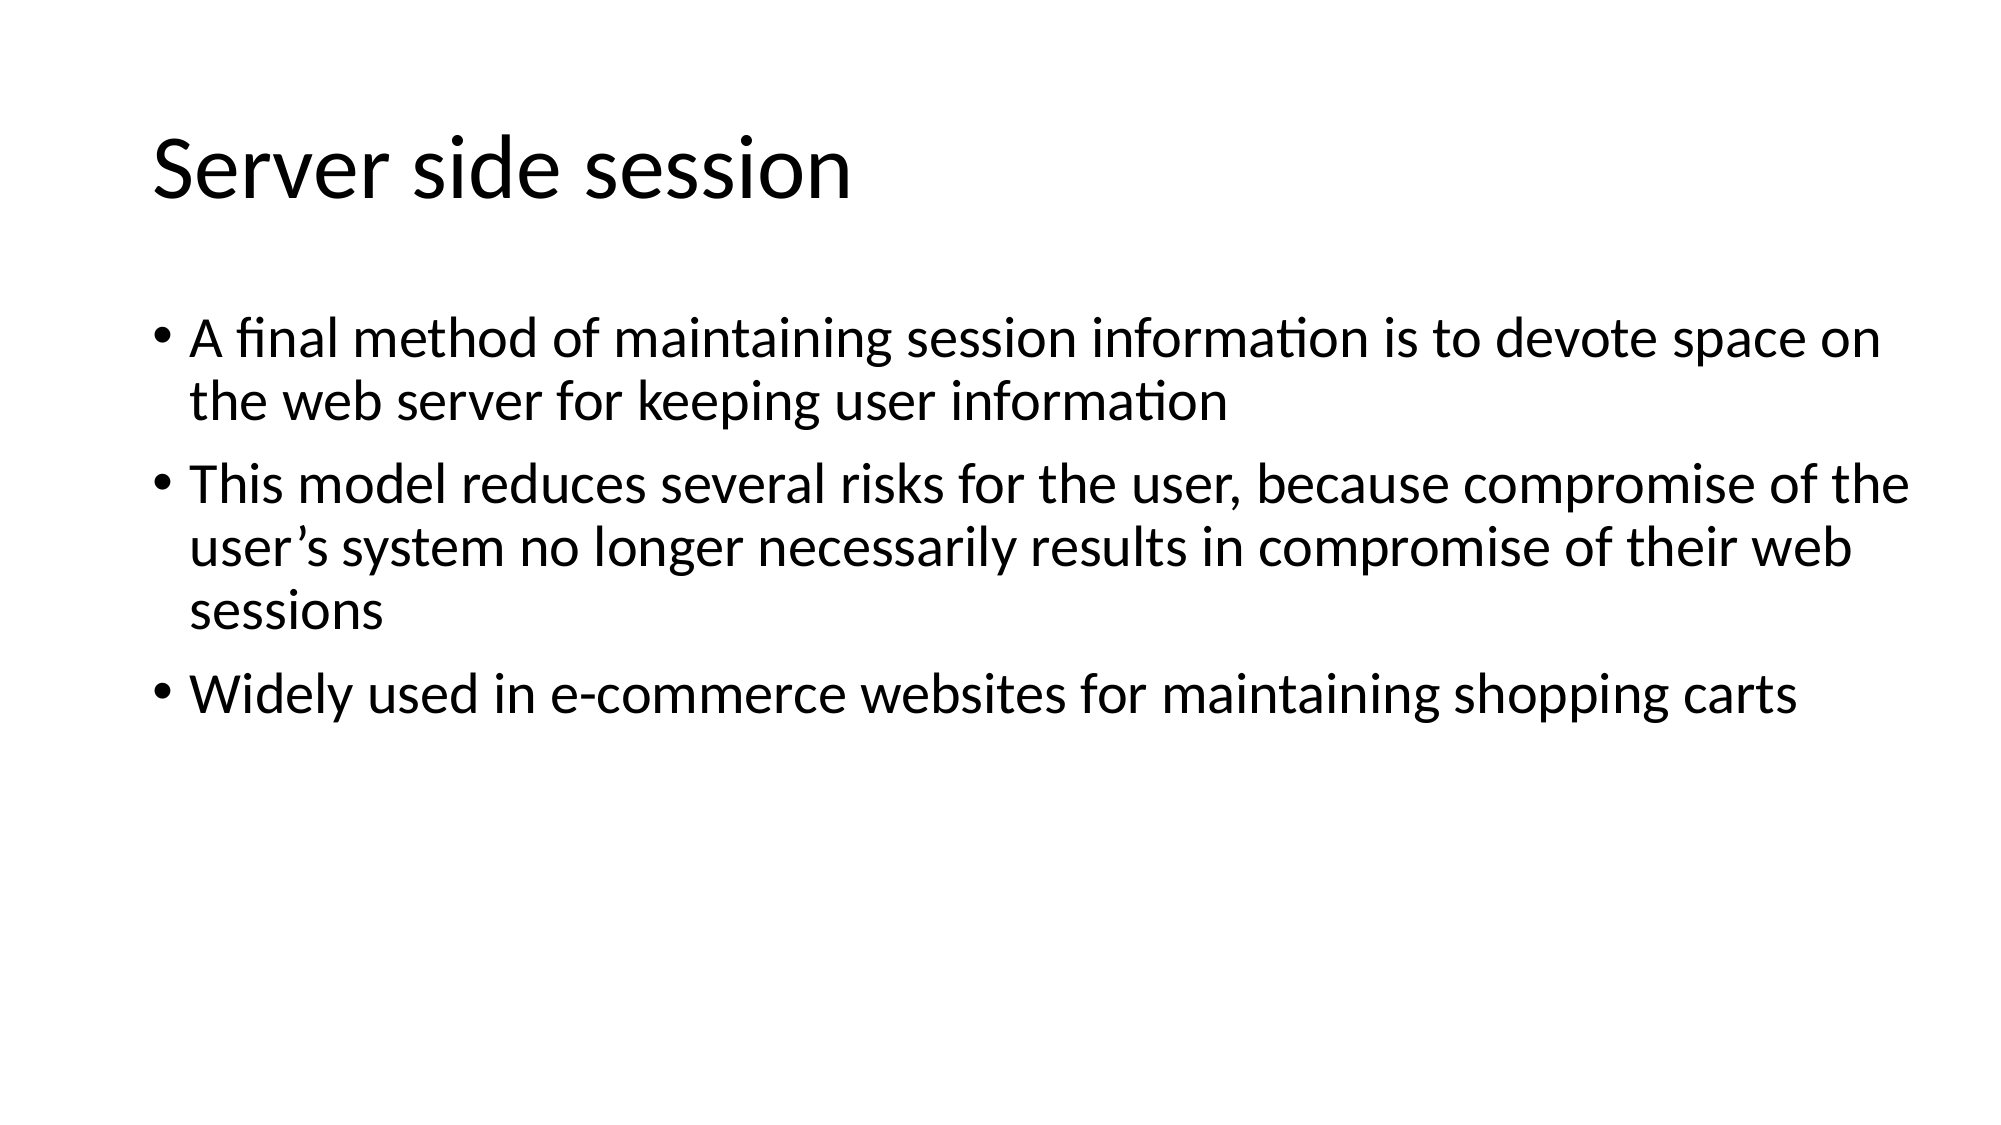

# Server side session
A final method of maintaining session information is to devote space on the web server for keeping user information
This model reduces several risks for the user, because compromise of the user’s system no longer necessarily results in compromise of their web sessions
Widely used in e-commerce websites for maintaining shopping carts